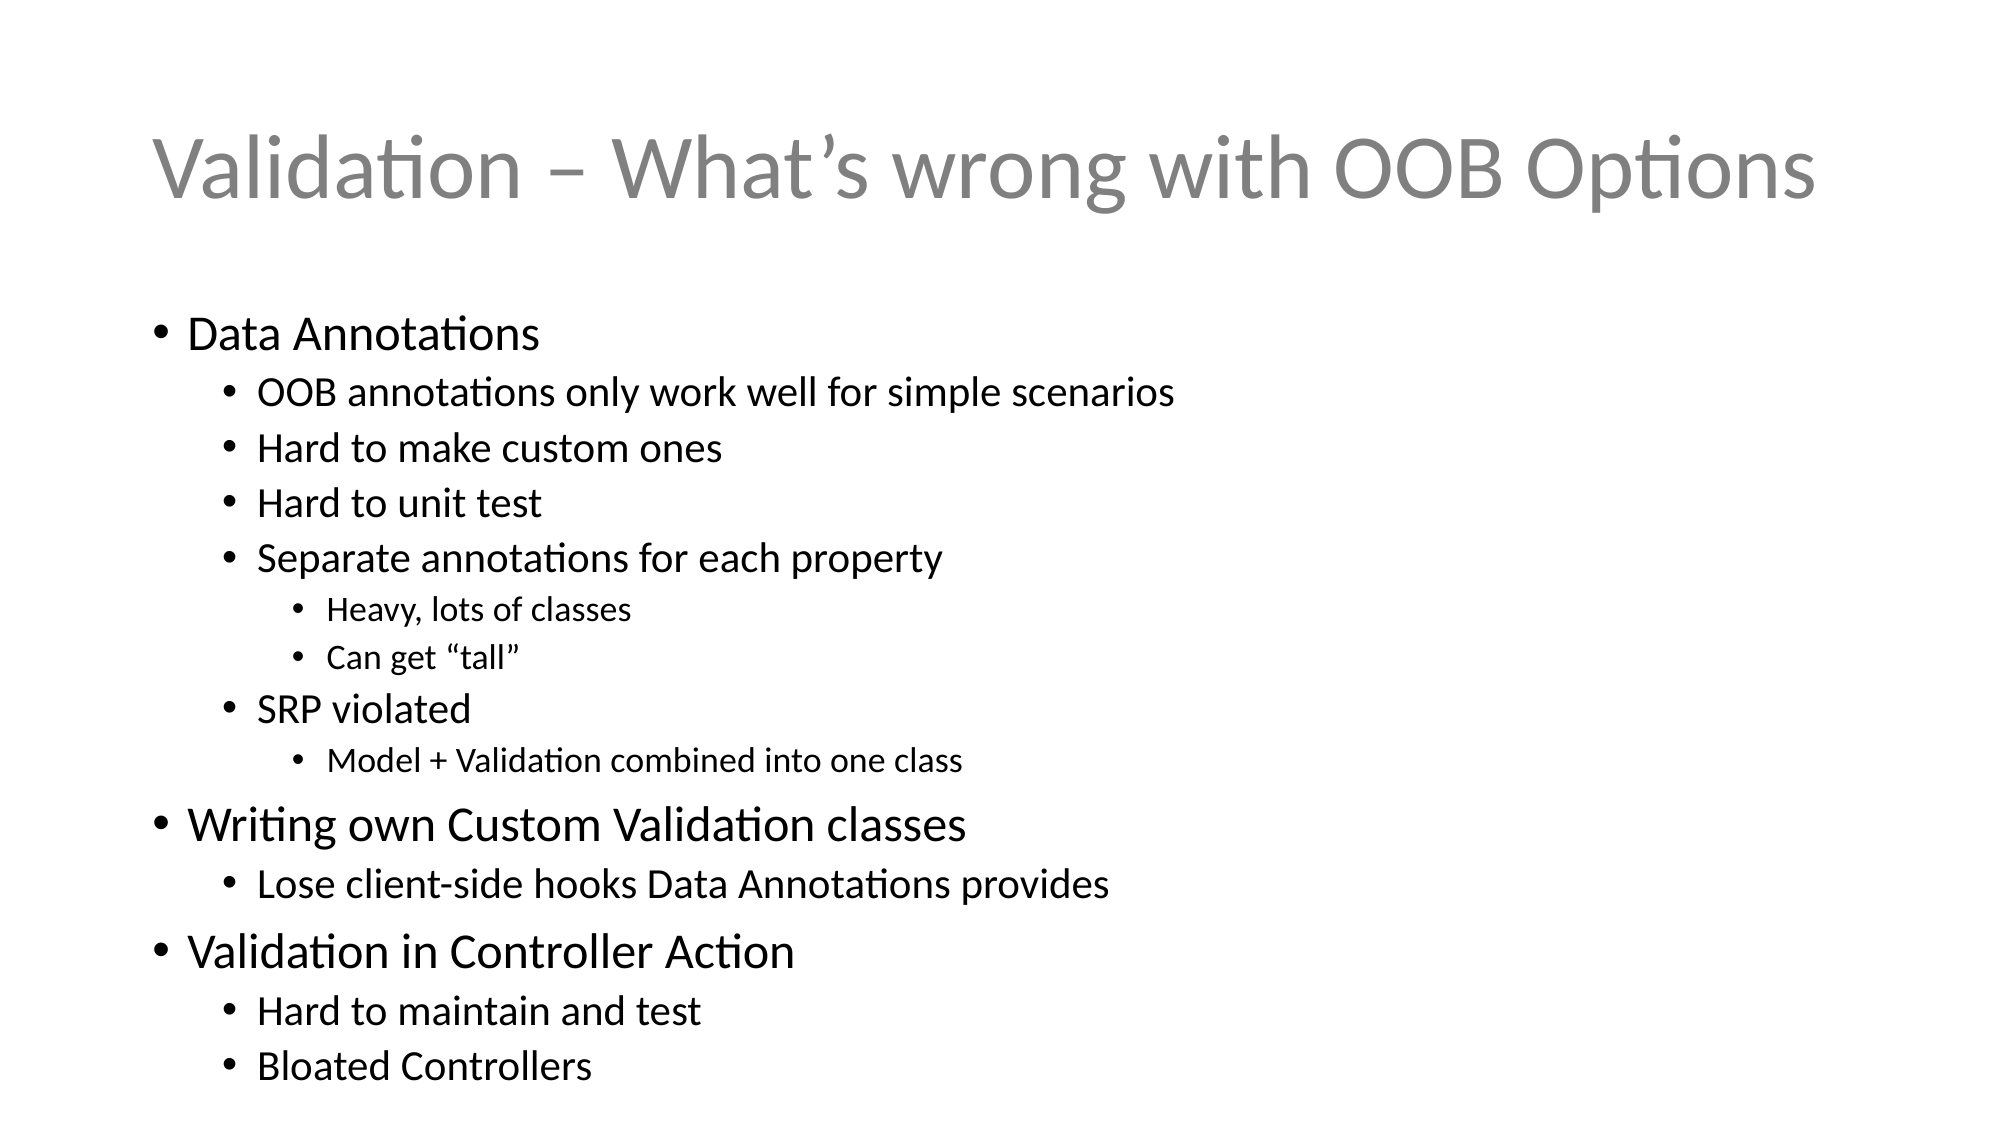

# Validation – What’s wrong with OOB Options
Data Annotations
OOB annotations only work well for simple scenarios
Hard to make custom ones
Hard to unit test
Separate annotations for each property
Heavy, lots of classes
Can get “tall”
SRP violated
Model + Validation combined into one class
Writing own Custom Validation classes
Lose client-side hooks Data Annotations provides
Validation in Controller Action
Hard to maintain and test
Bloated Controllers